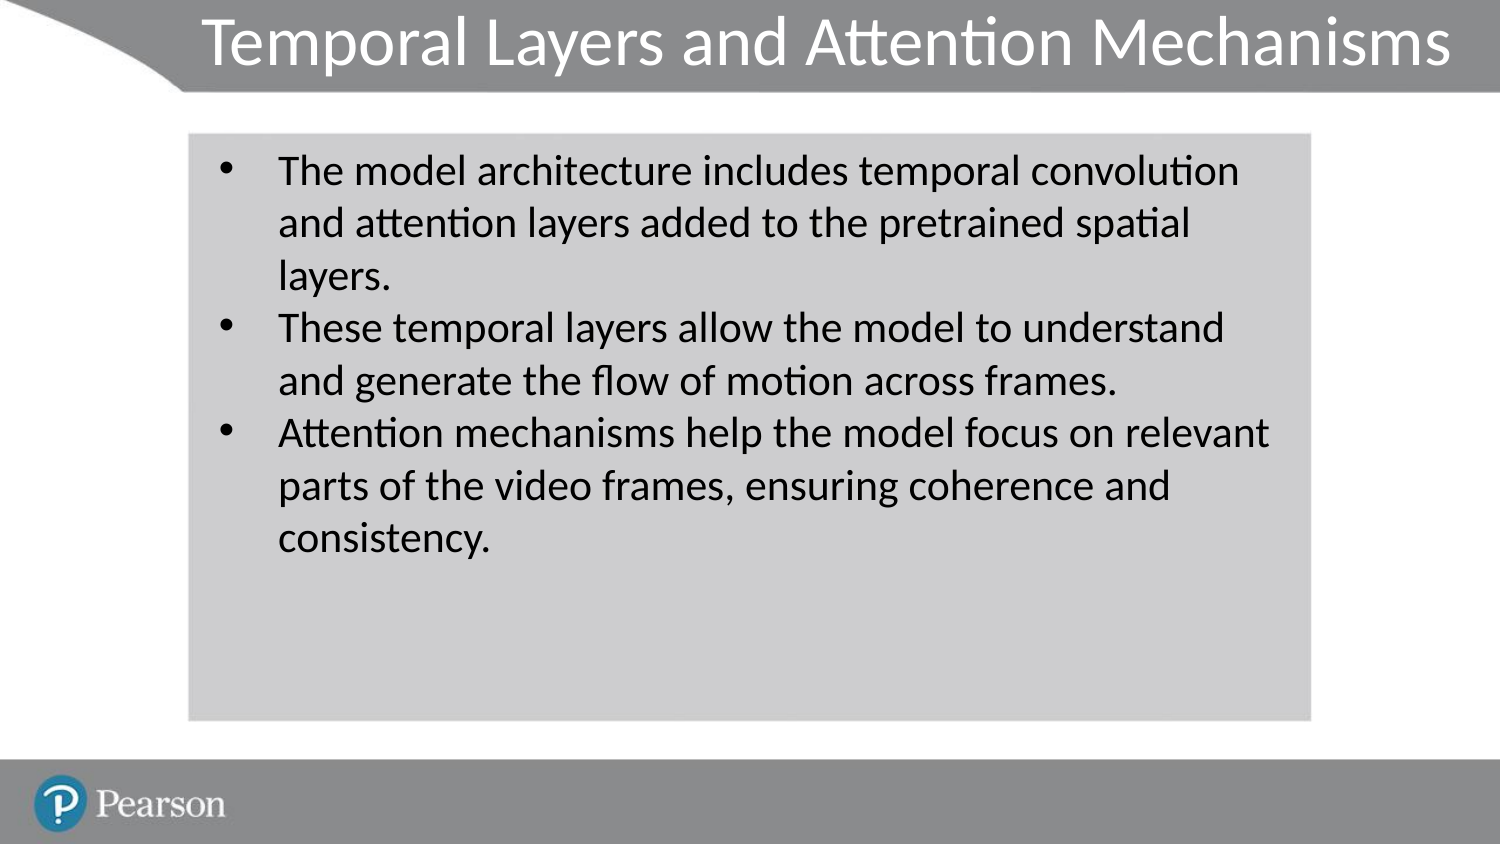

# Temporal Layers and Attention Mechanisms
The model architecture includes temporal convolution and attention layers added to the pretrained spatial layers.
These temporal layers allow the model to understand and generate the flow of motion across frames.
Attention mechanisms help the model focus on relevant parts of the video frames, ensuring coherence and consistency.